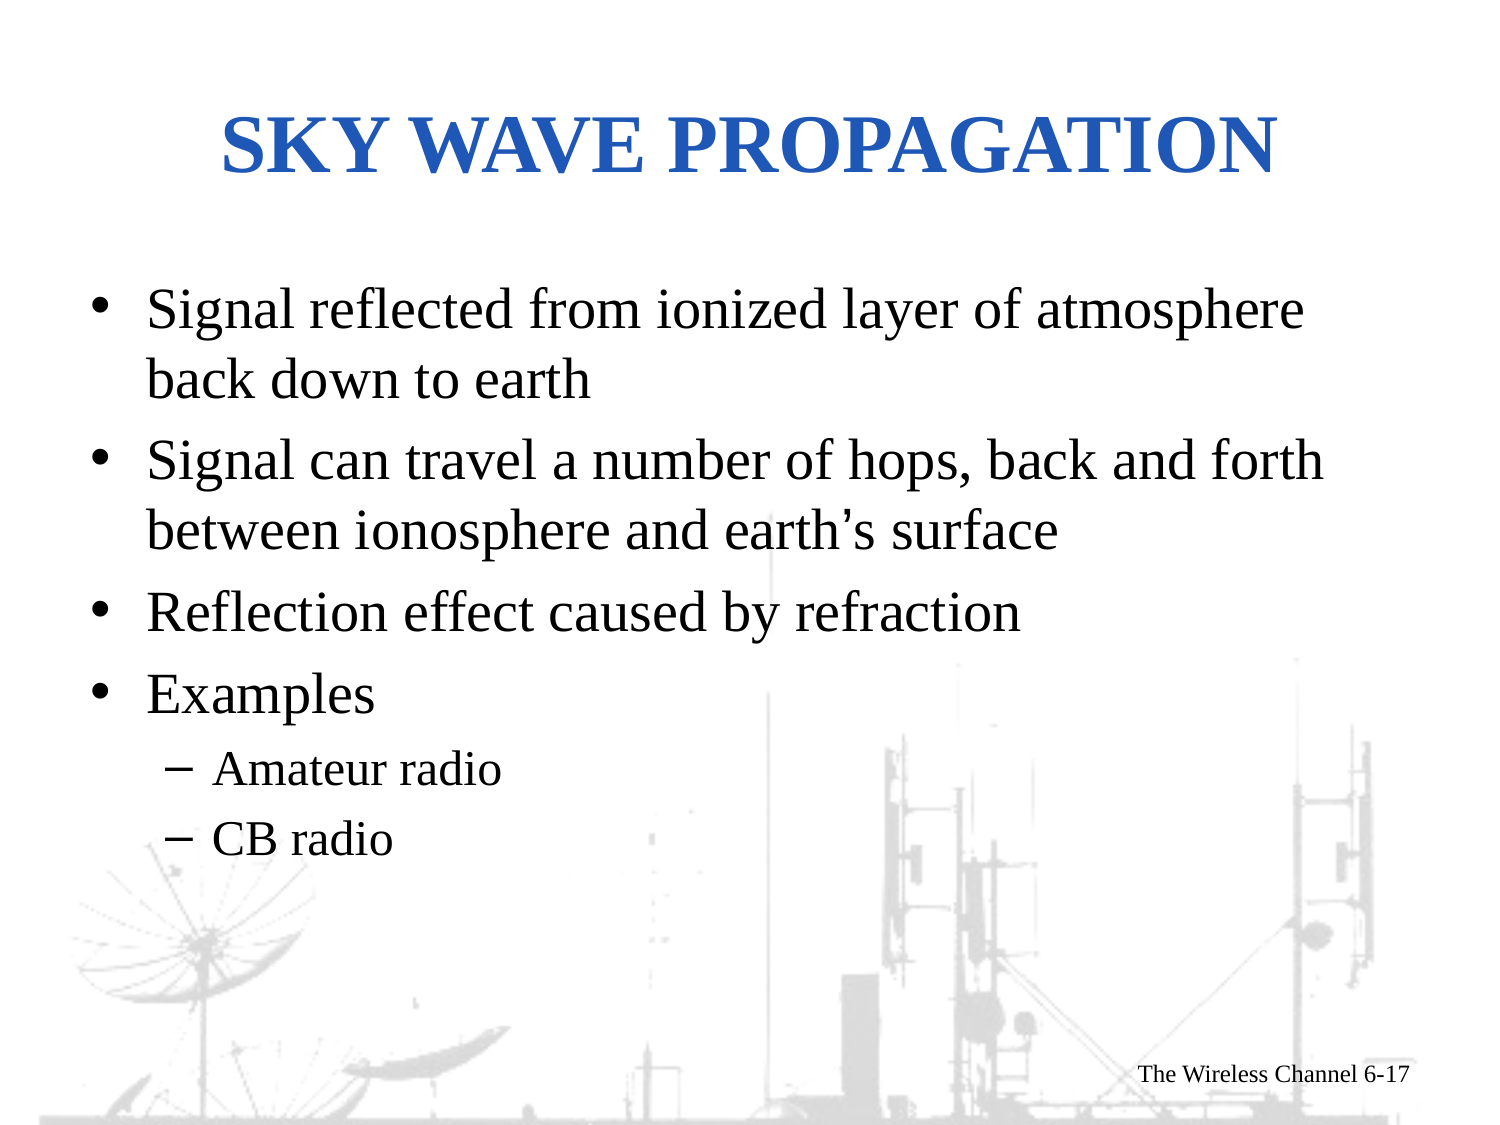

# Sky Wave Propagation
Signal reflected from ionized layer of atmosphere back down to earth
Signal can travel a number of hops, back and forth between ionosphere and earth’s surface
Reflection effect caused by refraction
Examples
Amateur radio
CB radio
The Wireless Channel 6-17